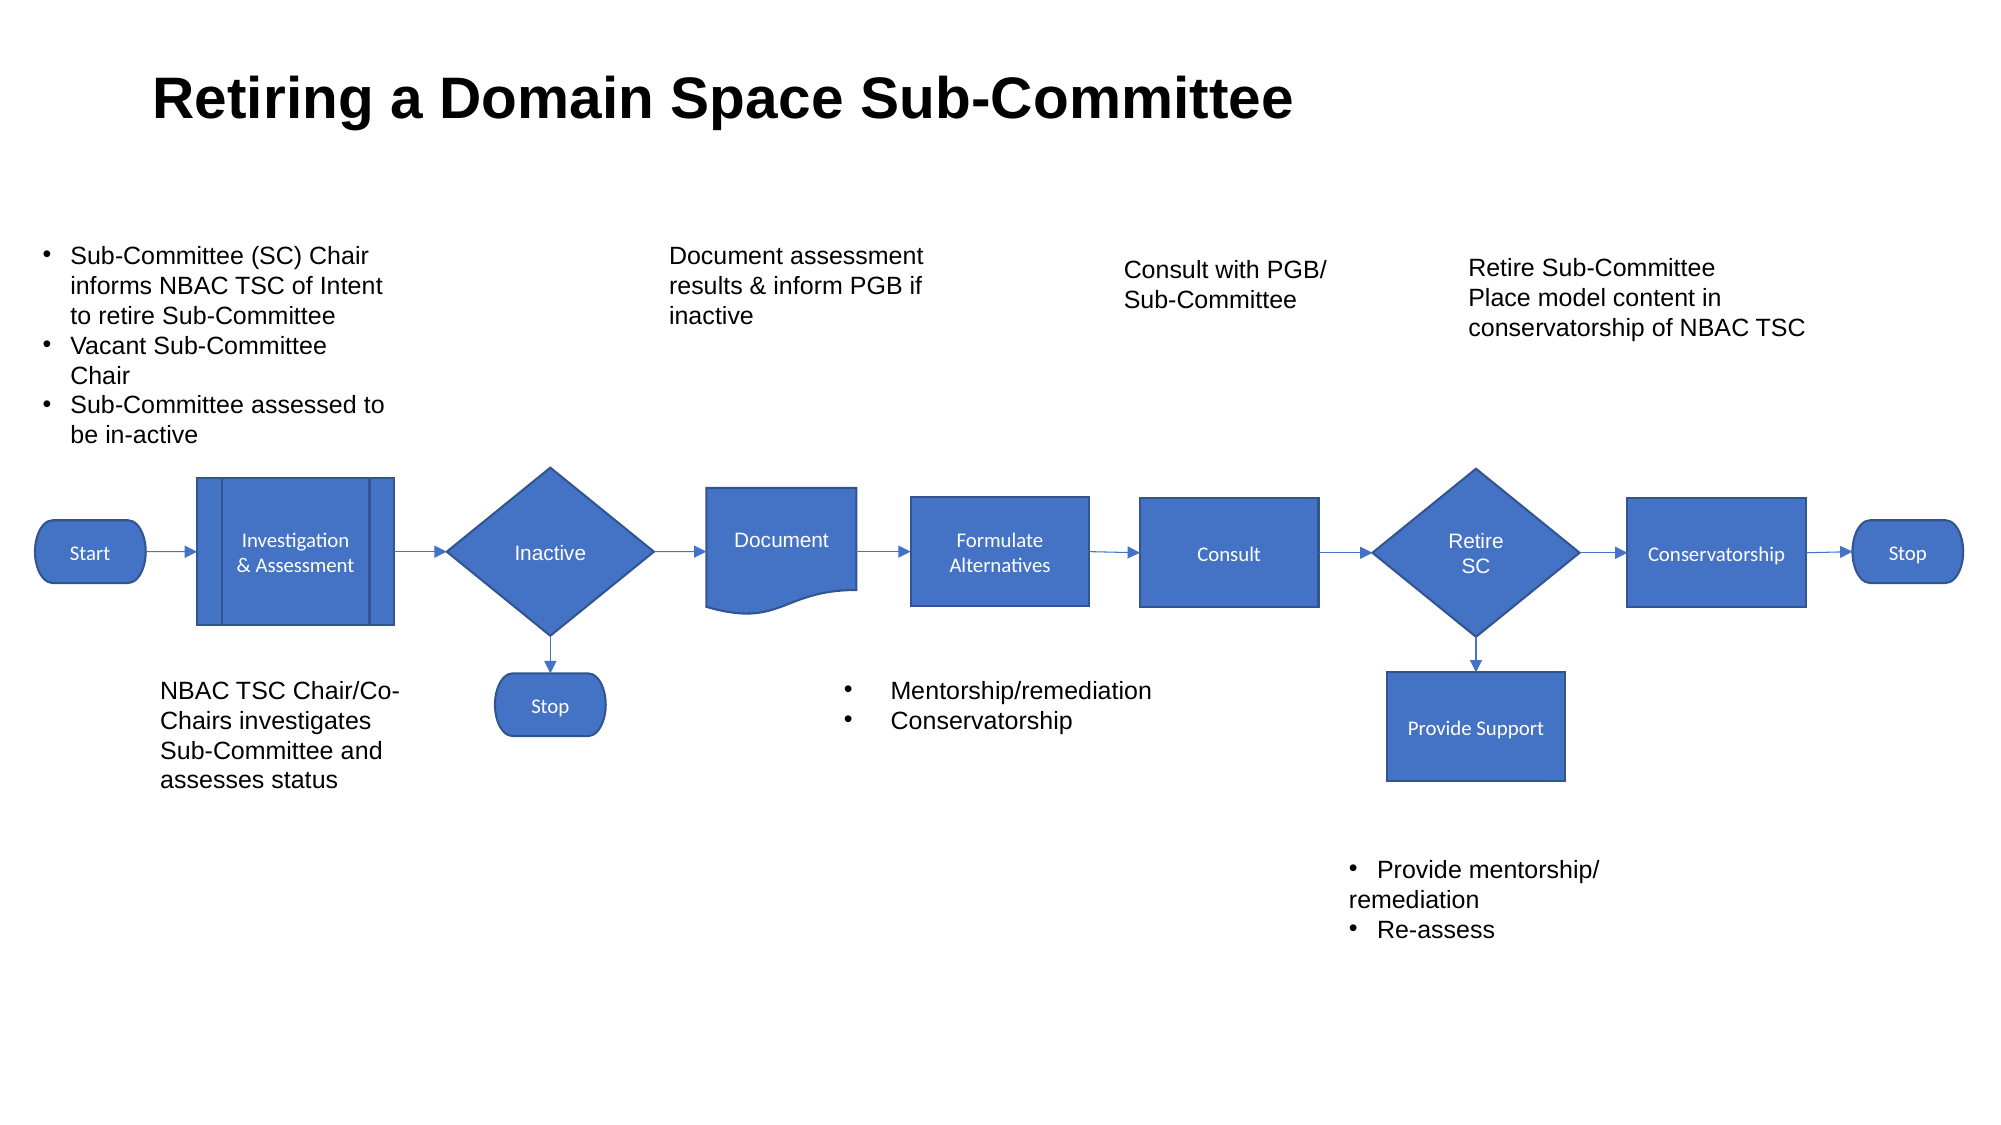

# Retiring a Domain Space Sub-Committee
Sub-Committee (SC) Chair informs NBAC TSC of Intent to retire Sub-Committee
Vacant Sub-Committee Chair
Sub-Committee assessed to be in-active
Document assessment results & inform PGB if inactive
Retire Sub-Committee
Place model content in
conservatorship of NBAC TSC
Consult with PGB/
Sub-Committee
Inactive
Retire SC
Investigation & Assessment
Document
Formulate Alternatives
Consult
Conservatorship
Stop
Start
NBAC TSC Chair/Co-Chairs investigates Sub-Committee and assesses status
Mentorship/remediation
Conservatorship
Provide Support
Stop
Provide mentorship/
remediation
Re-assess